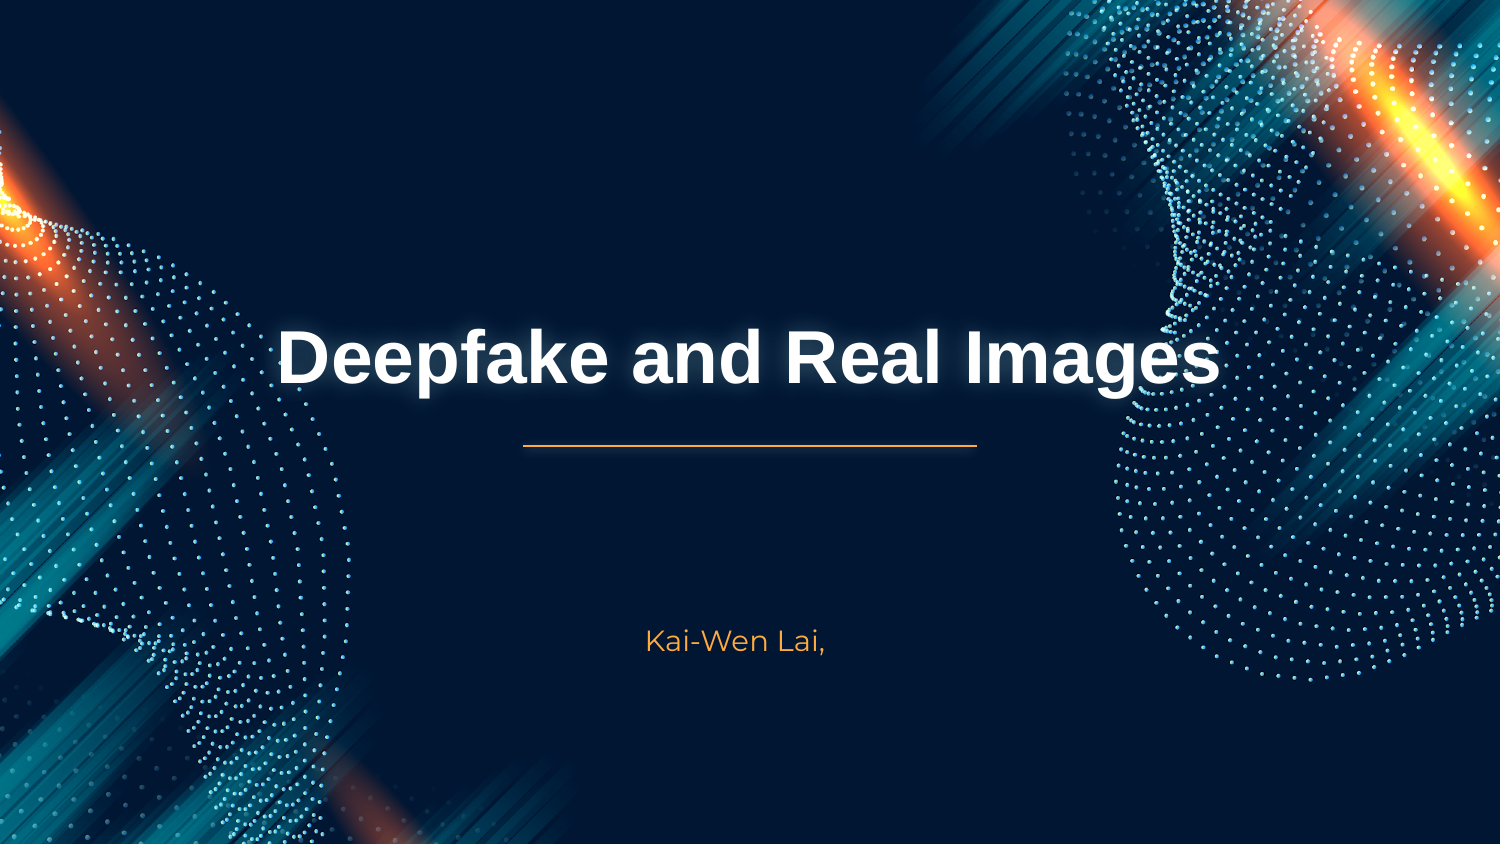

# Deepfake and Real Images
Kai-Wen Lai,